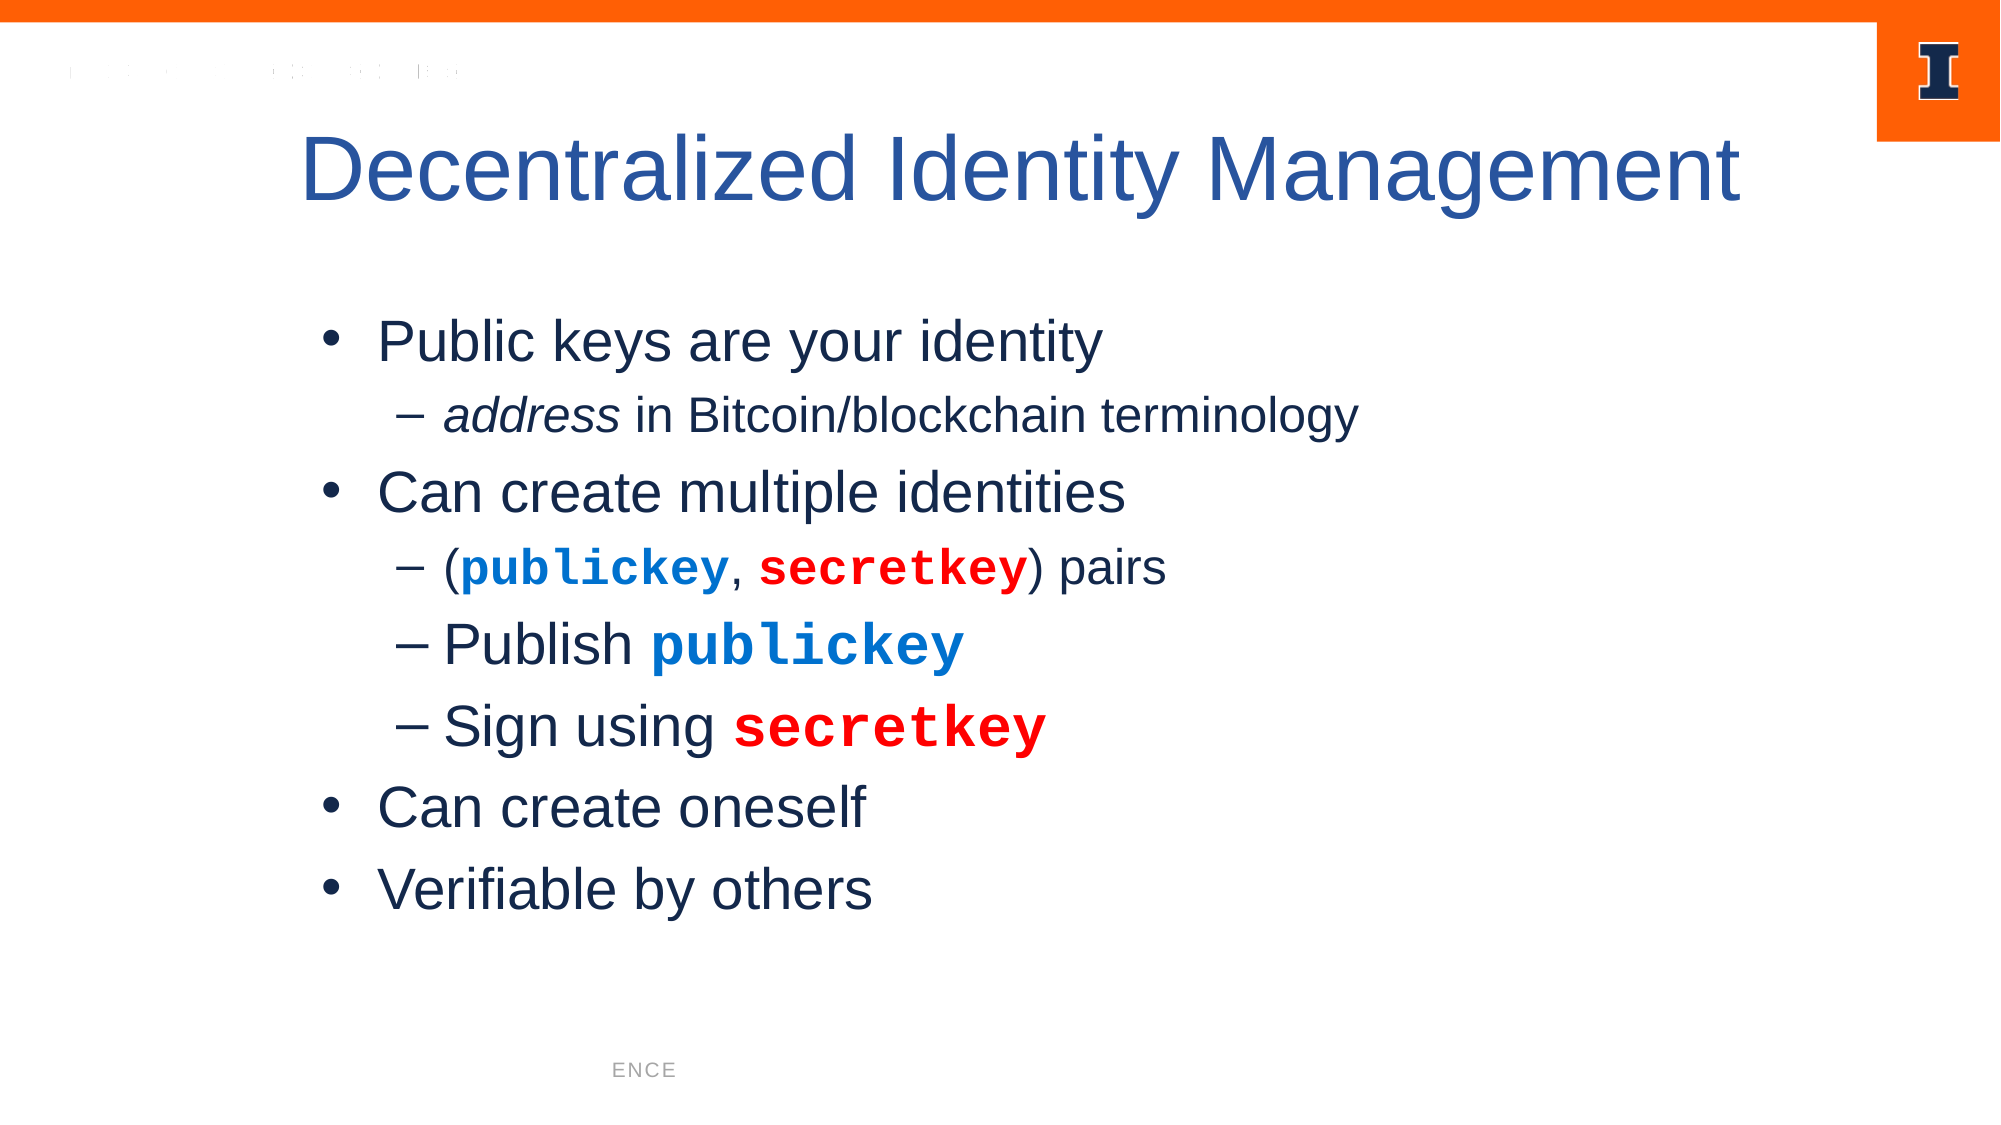

Decentralized Identity Management
Public keys are your identity
address in Bitcoin/blockchain terminology
Can create multiple identities
(publickey, secretkey) pairs
Publish publickey
Sign using secretkey
Can create oneself
Verifiable by others